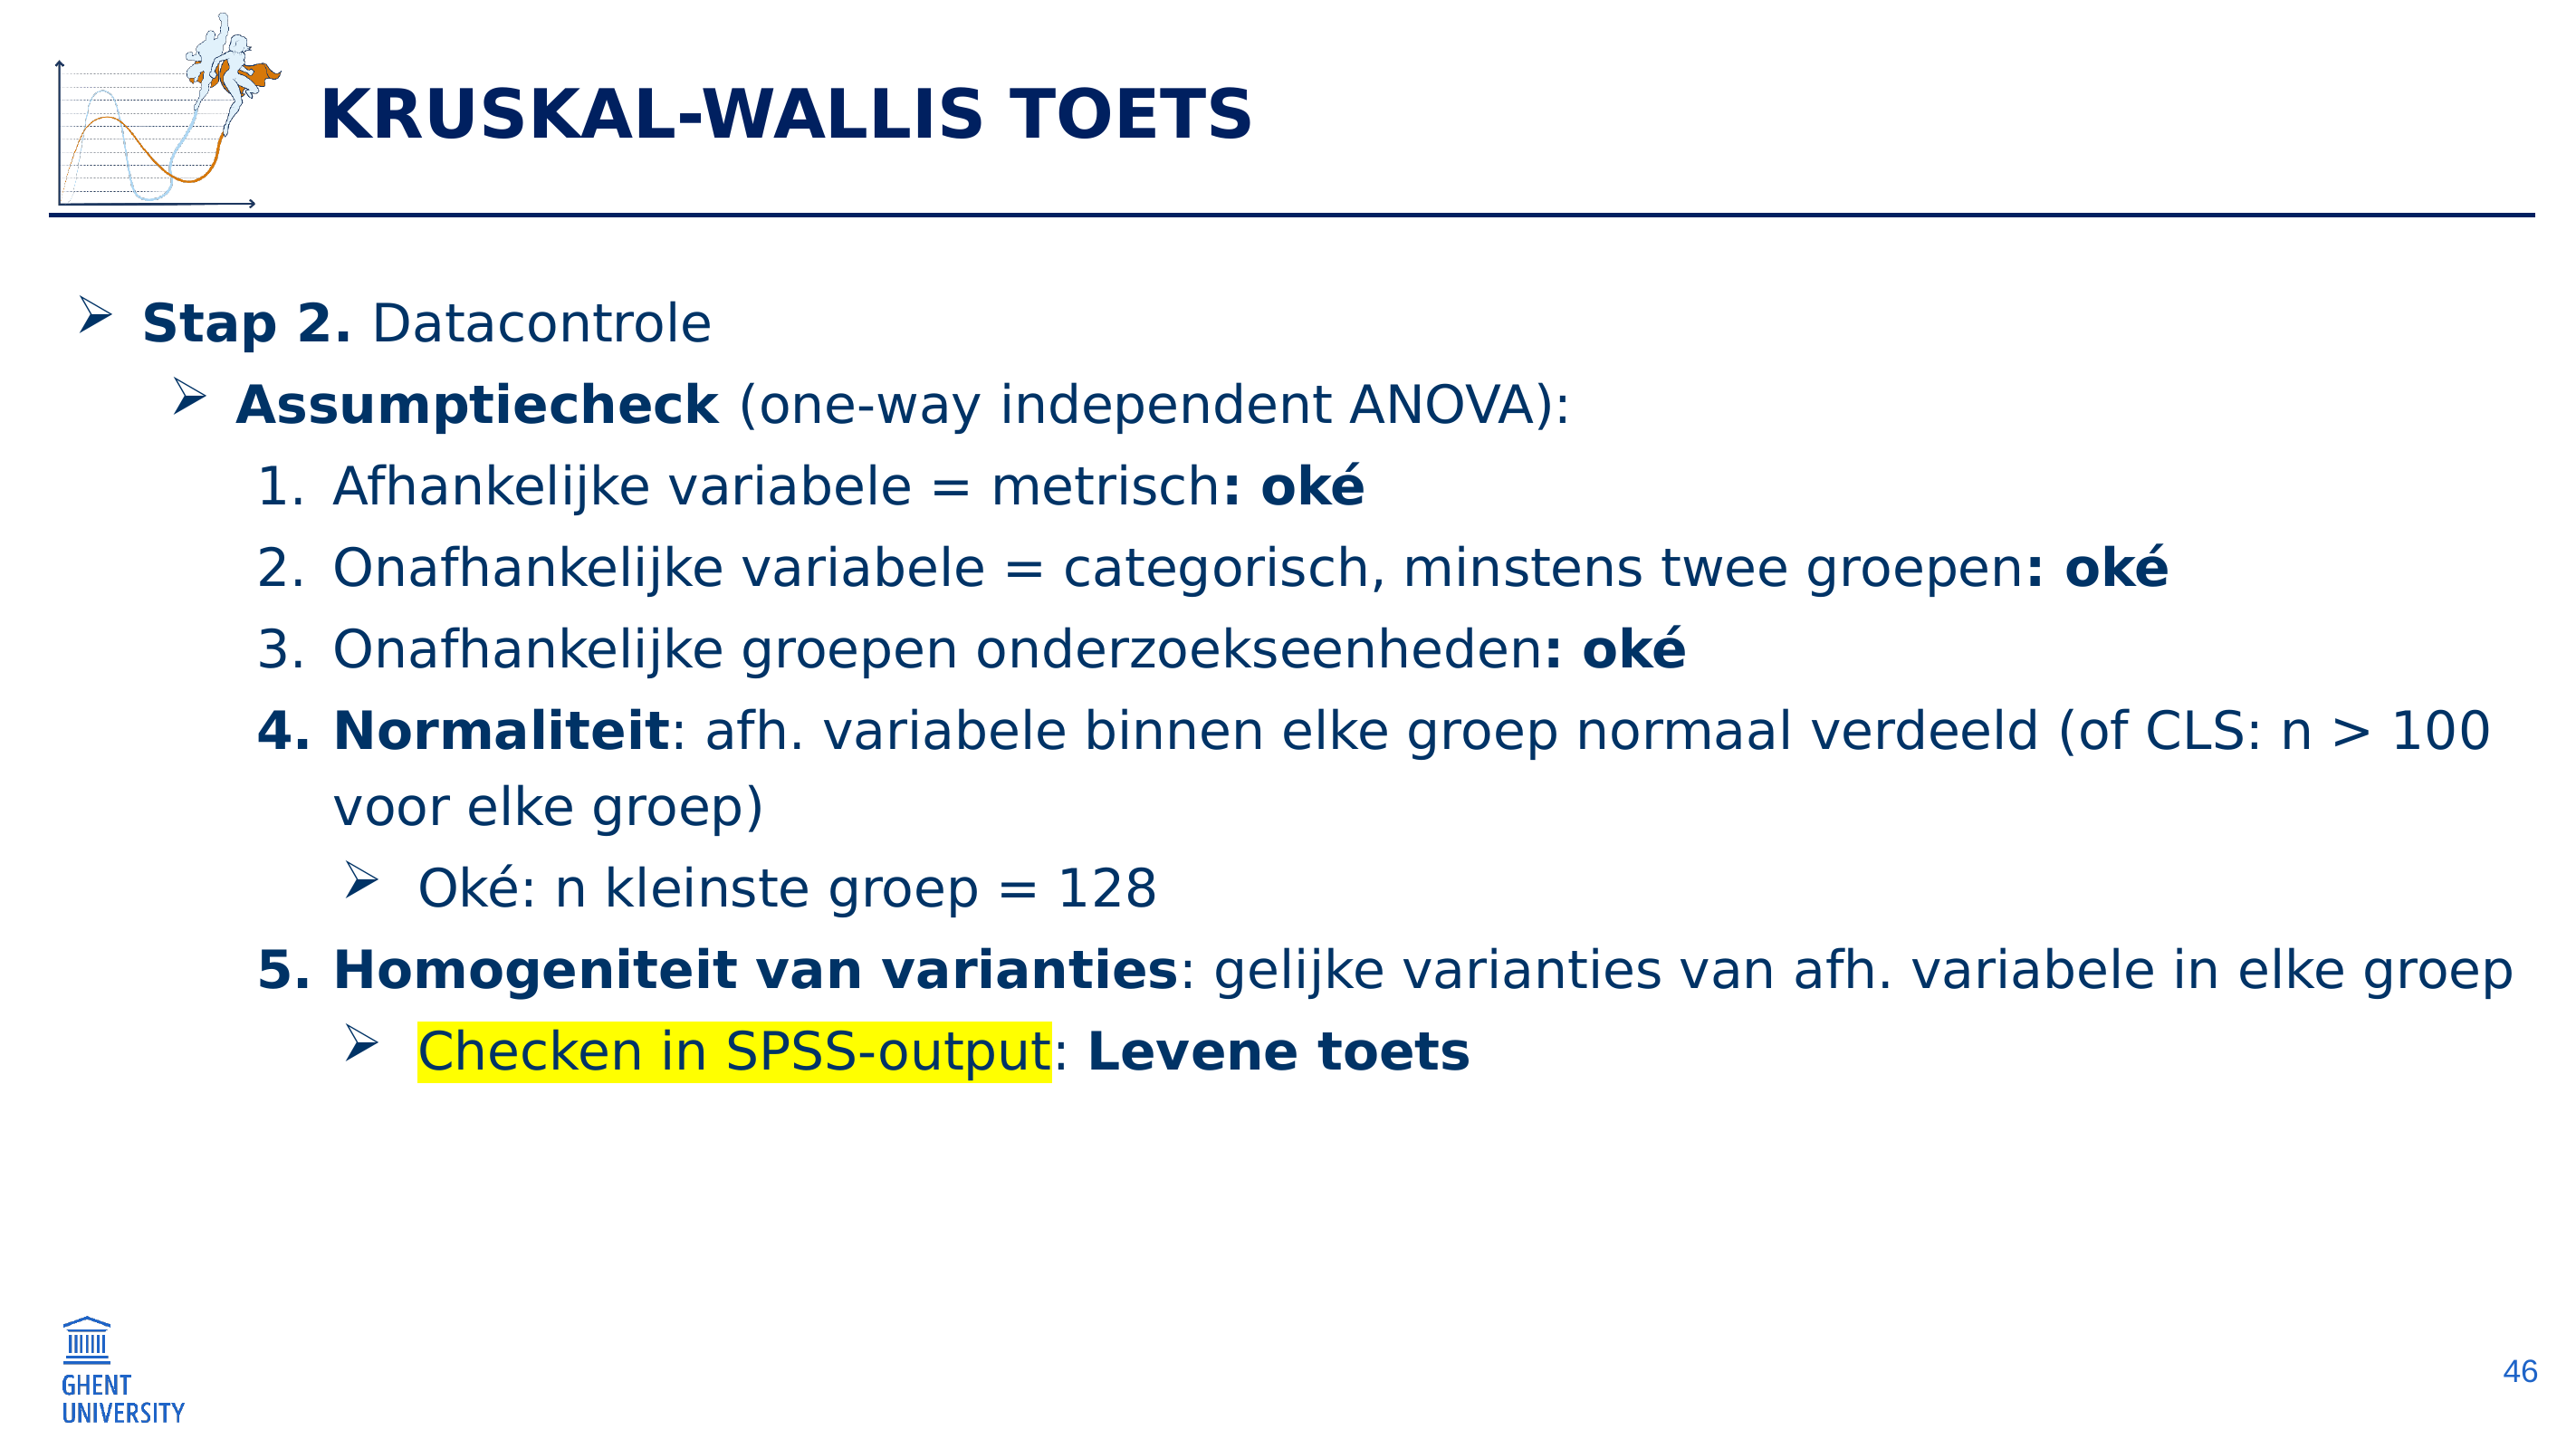

# Kruskal-Wallis toets
Stap 2. Datacontrole
Assumptiecheck (one-way independent ANOVA):
Afhankelijke variabele = metrisch: oké
Onafhankelijke variabele = categorisch, minstens twee groepen: oké
Onafhankelijke groepen onderzoekseenheden: oké
Normaliteit: afh. variabele binnen elke groep normaal verdeeld (of CLS: n > 100 voor elke groep)
Oké: n kleinste groep = 128
Homogeniteit van varianties: gelijke varianties van afh. variabele in elke groep
Checken in SPSS-output: Levene toets
46